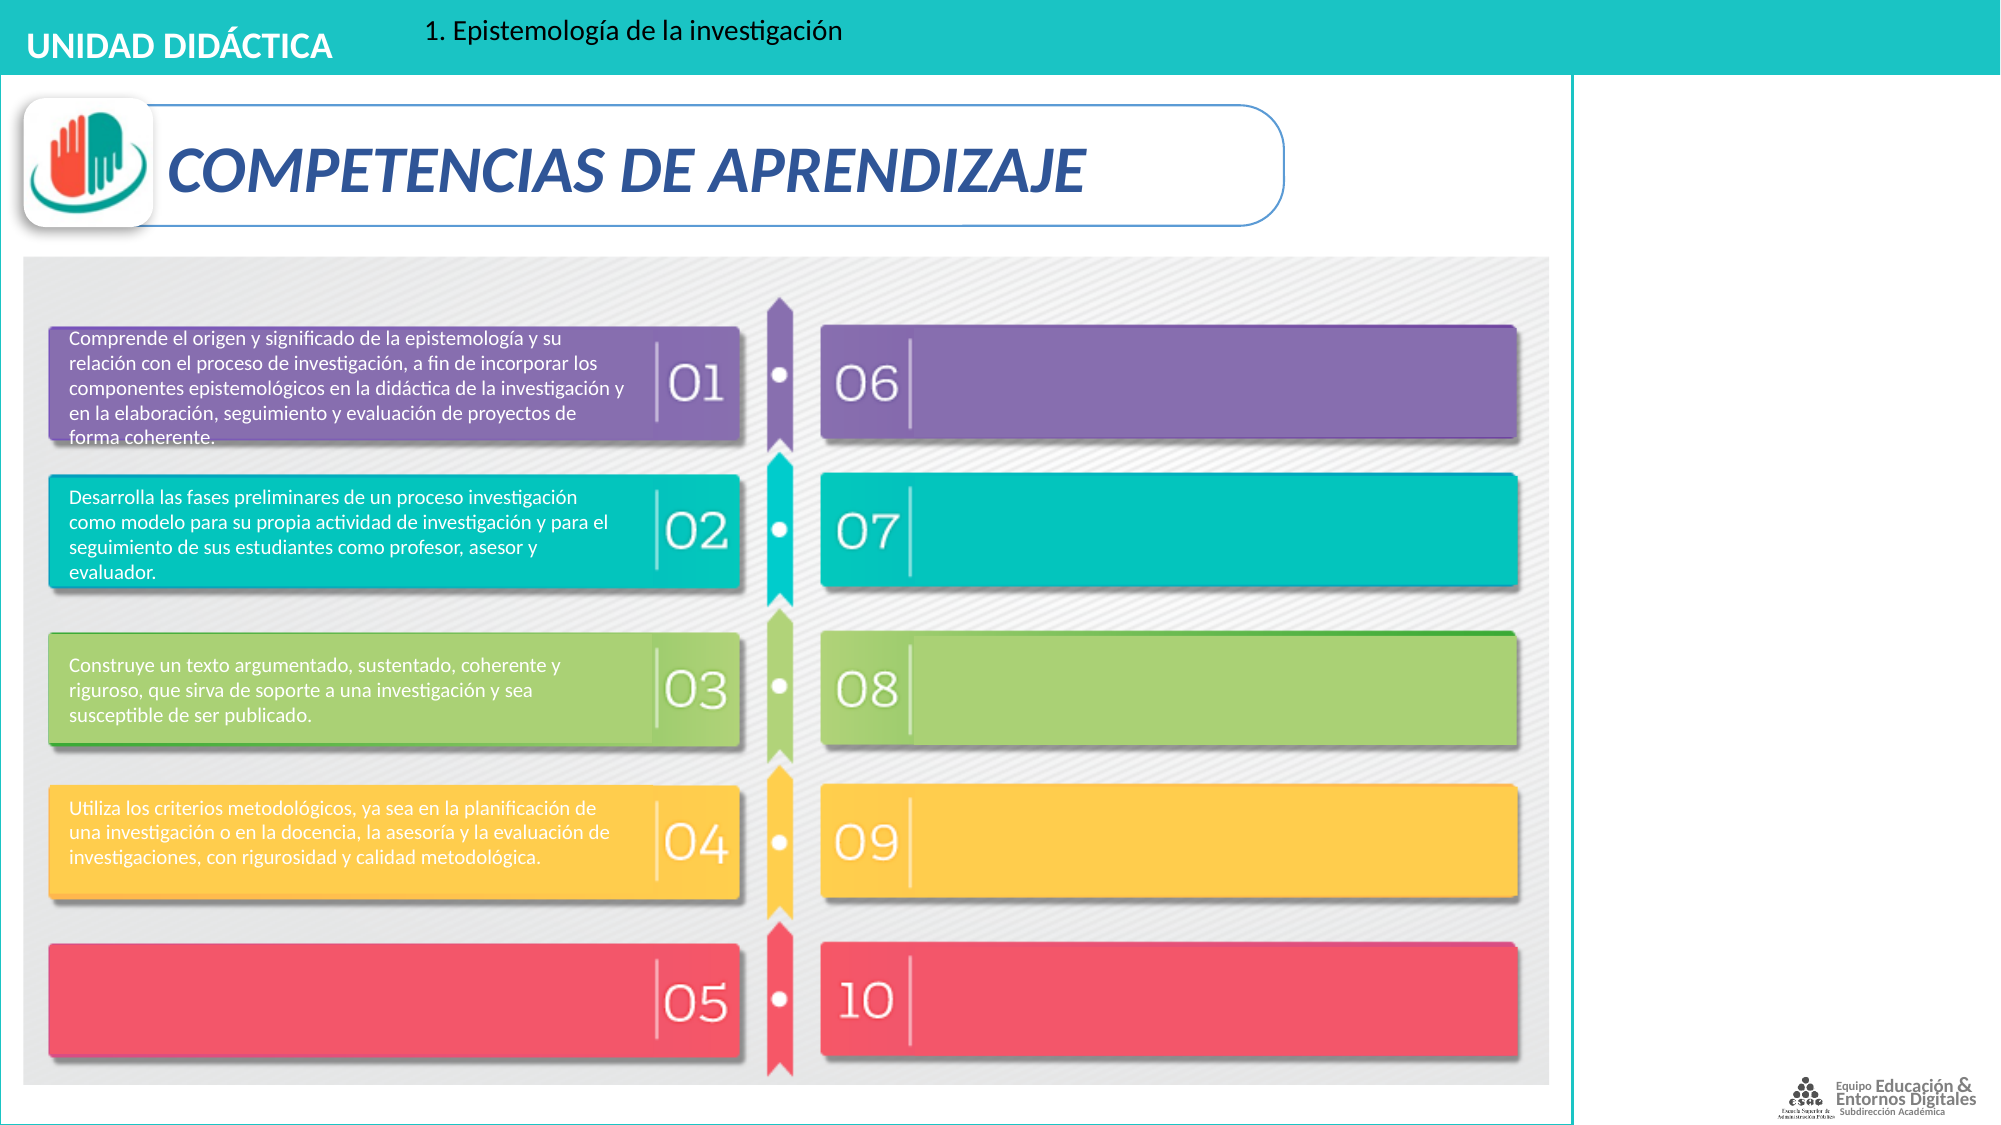

1. Epistemología de la investigación

Comprende el origen y significado de la epistemología y su relación con el proceso de investigación, a fin de incorporar los componentes epistemológicos en la didáctica de la investigación y en la elaboración, seguimiento y evaluación de proyectos de forma coherente.
Desarrolla las fases preliminares de un proceso investigación como modelo para su propia actividad de investigación y para el seguimiento de sus estudiantes como profesor, asesor y evaluador.
Construye un texto argumentado, sustentado, coherente y riguroso, que sirva de soporte a una investigación y sea susceptible de ser publicado.
Utiliza los criterios metodológicos, ya sea en la planificación de una investigación o en la docencia, la asesoría y la evaluación de investigaciones, con rigurosidad y calidad metodológica.